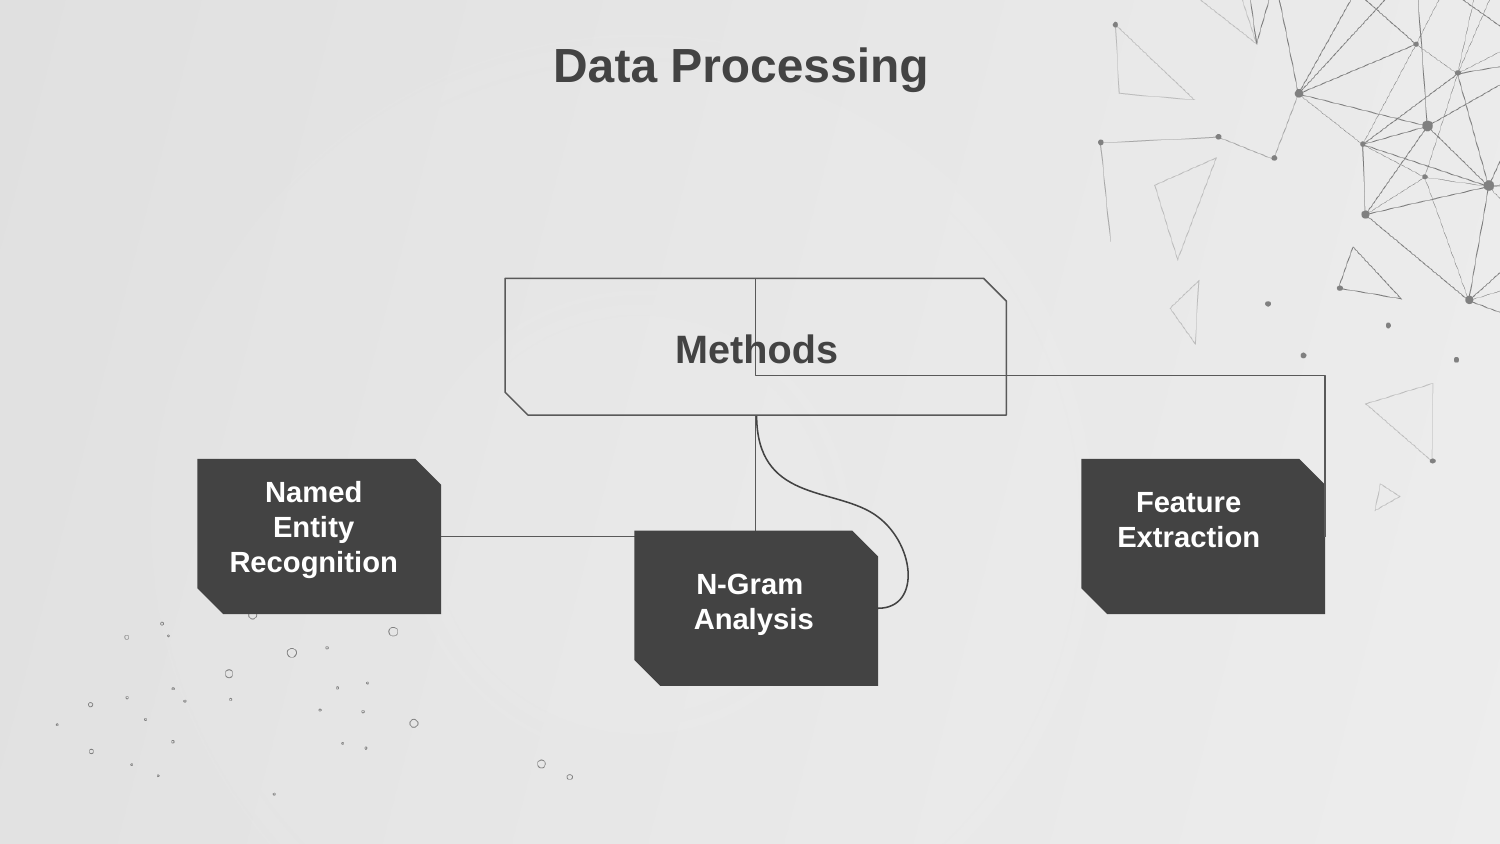

# Data Processing

Methods

Feature
Extraction

Named
Entity Recognition

N-Gram
Analysis